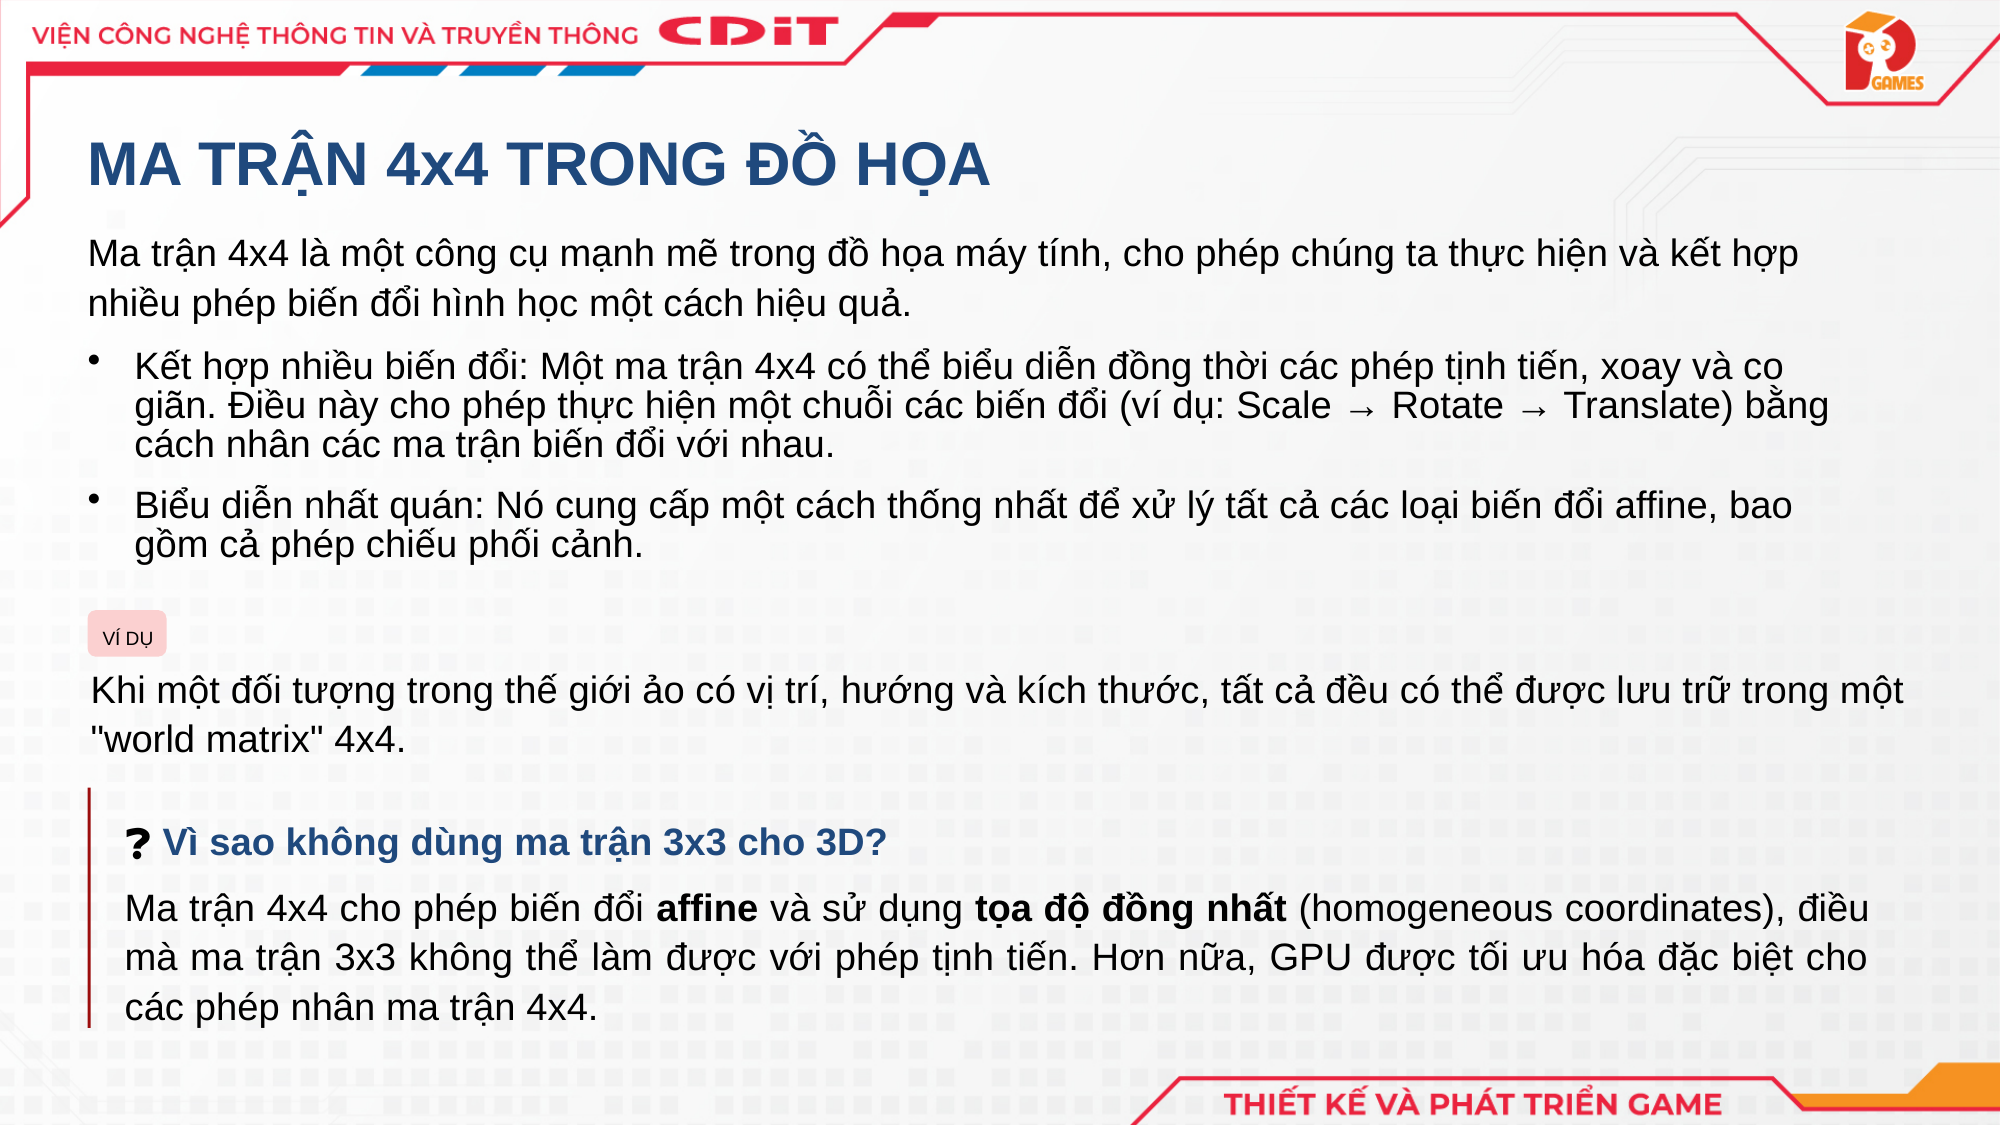

MA TRẬN 4x4 TRONG ĐỒ HỌA
Ma trận 4x4 là một công cụ mạnh mẽ trong đồ họa máy tính, cho phép chúng ta thực hiện và kết hợp nhiều phép biến đổi hình học một cách hiệu quả.
Kết hợp nhiều biến đổi: Một ma trận 4x4 có thể biểu diễn đồng thời các phép tịnh tiến, xoay và co giãn. Điều này cho phép thực hiện một chuỗi các biến đổi (ví dụ: Scale → Rotate → Translate) bằng cách nhân các ma trận biến đổi với nhau.
Biểu diễn nhất quán: Nó cung cấp một cách thống nhất để xử lý tất cả các loại biến đổi affine, bao gồm cả phép chiếu phối cảnh.

VÍ DỤ
Khi một đối tượng trong thế giới ảo có vị trí, hướng và kích thước, tất cả đều có thể được lưu trữ trong một
"world matrix" 4x4.

❓ Vì sao không dùng ma trận 3x3 cho 3D?
Ma trận 4x4 cho phép biến đổi affine và sử dụng tọa độ đồng nhất (homogeneous coordinates), điều mà ma trận 3x3 không thể làm được với phép tịnh tiến. Hơn nữa, GPU được tối ưu hóa đặc biệt cho các phép nhân ma trận 4x4.